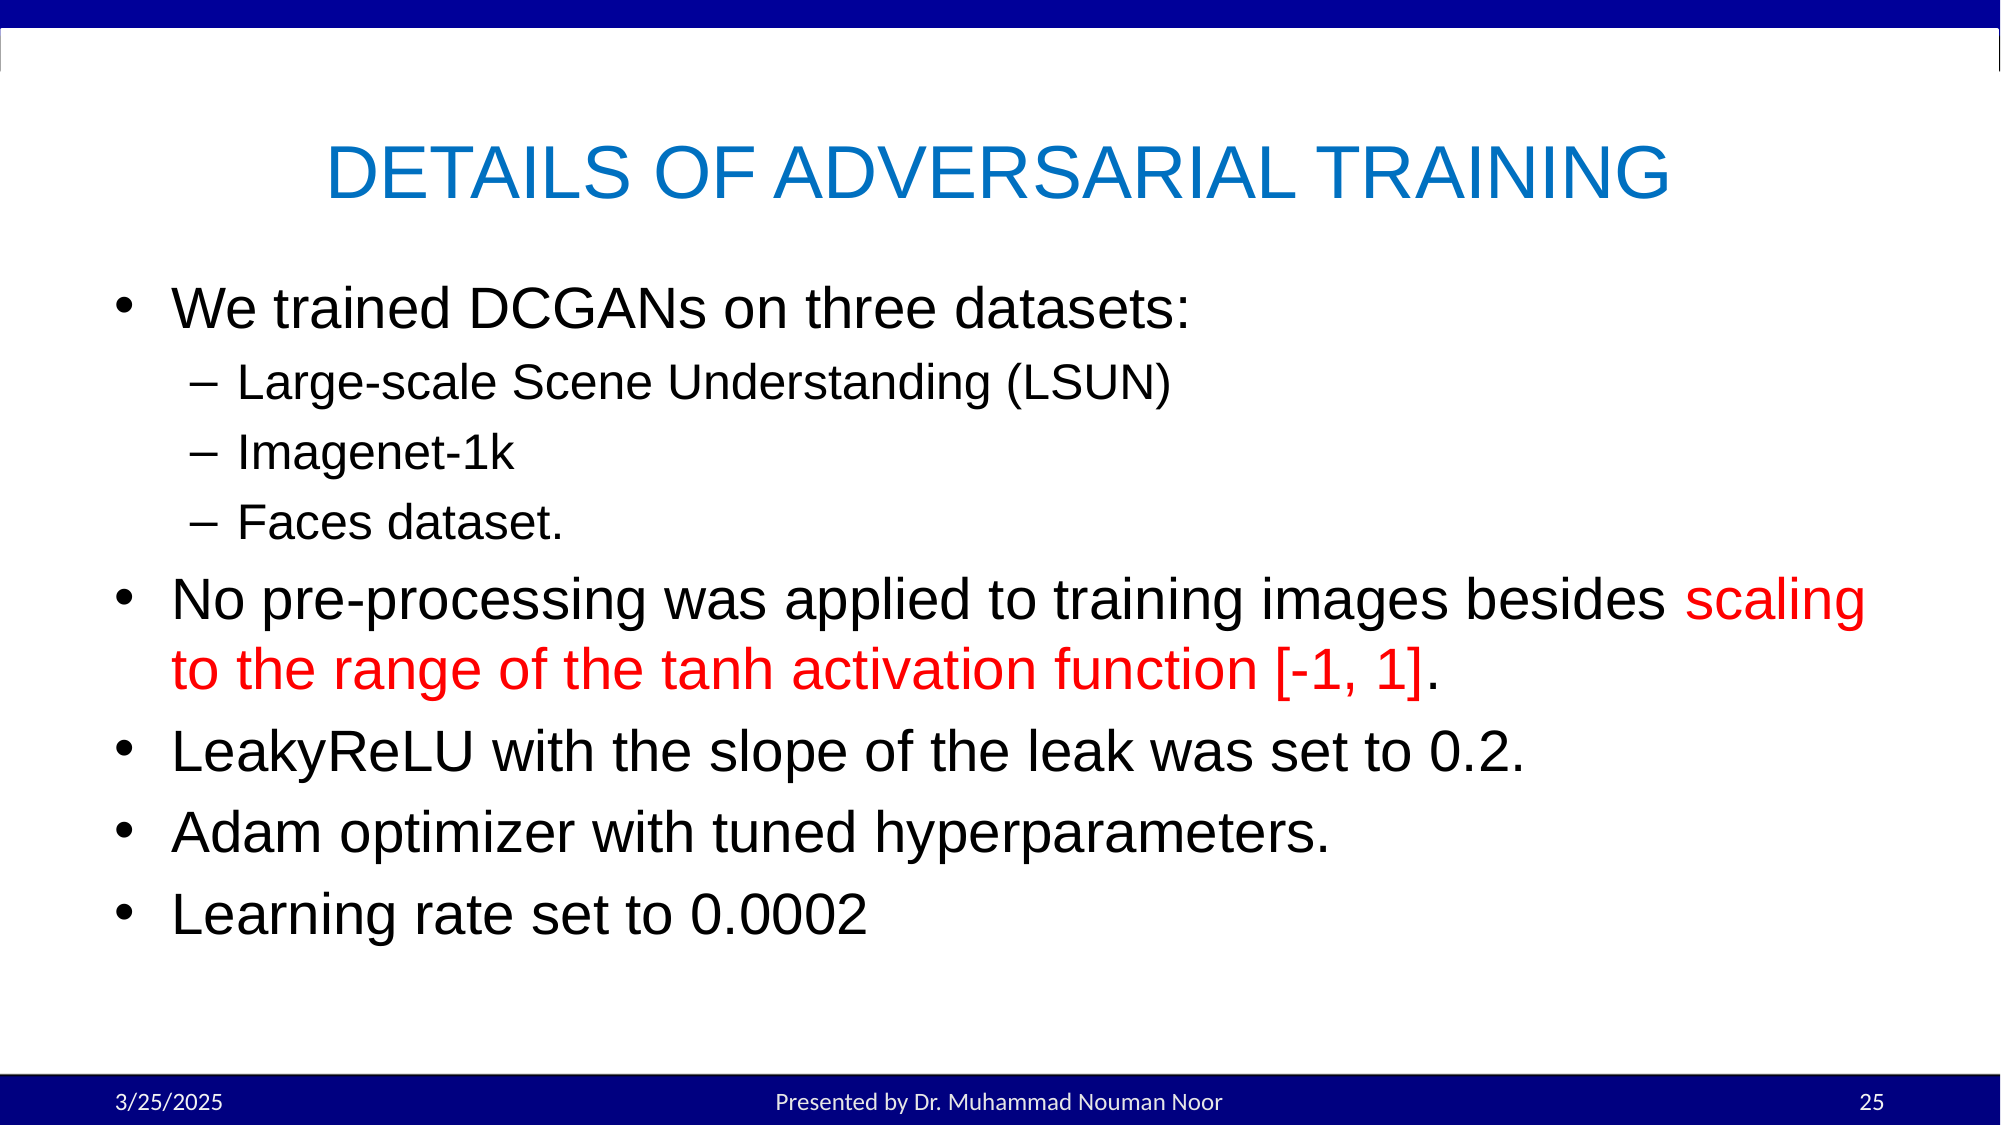

# DETAILS OF ADVERSARIAL TRAINING
We trained DCGANs on three datasets:
Large-scale Scene Understanding (LSUN)
Imagenet-1k
Faces dataset.
No pre-processing was applied to training images besides scaling to the range of the tanh activation function [-1, 1].
LeakyReLU with the slope of the leak was set to 0.2.
Adam optimizer with tuned hyperparameters.
Learning rate set to 0.0002

3/25/2025
Presented by Dr. Muhammad Nouman Noor
25